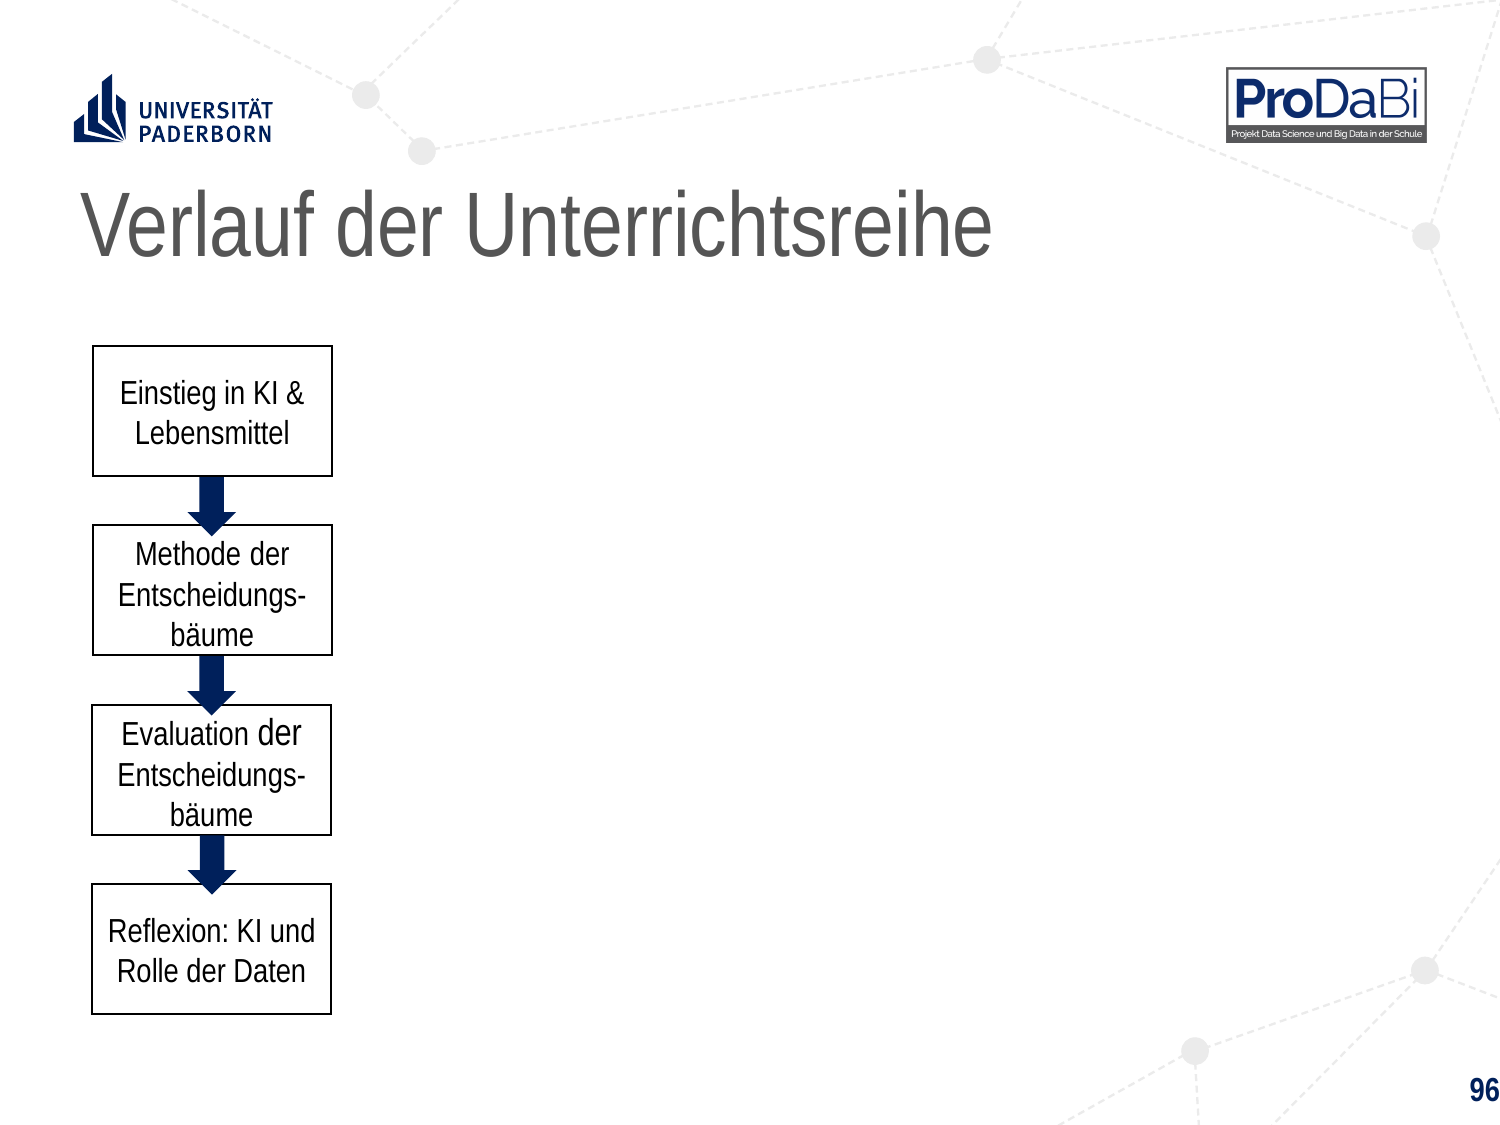

Verlauf der Unterrichtsreihe
Einstieg in KI & Lebensmittel

Methode der Entscheidungs-bäume

Evaluation der
Entscheidungs-bäume

Reflexion: KI und Rolle der Daten
96